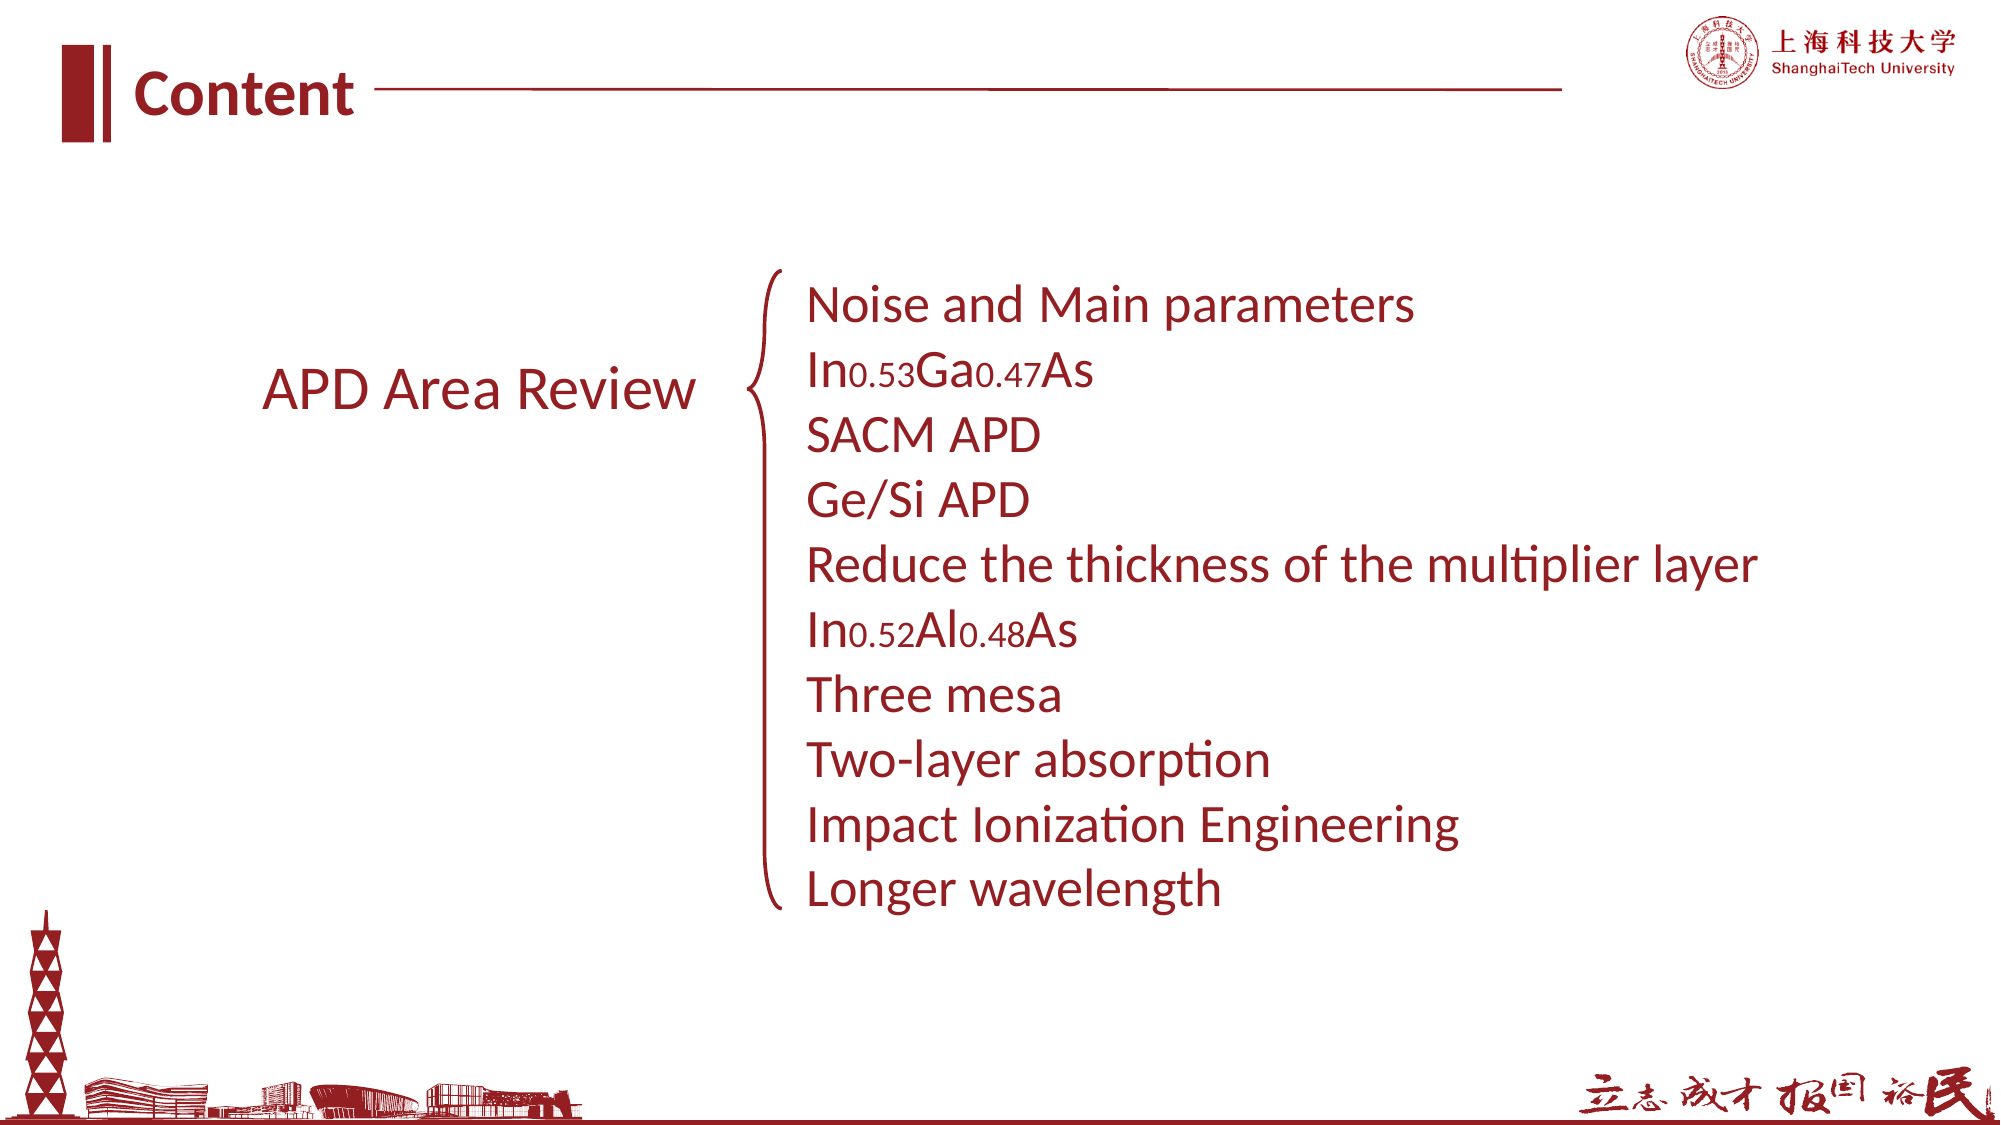

Content

Noise and Main parameters
In0.53Ga0.47As
SACM APD
Ge/Si APD
Reduce the thickness of the multiplier layer
In0.52Al0.48As
Three mesa
Two-layer absorption
Impact Ionization Engineering
Longer wavelength

APD Area Review